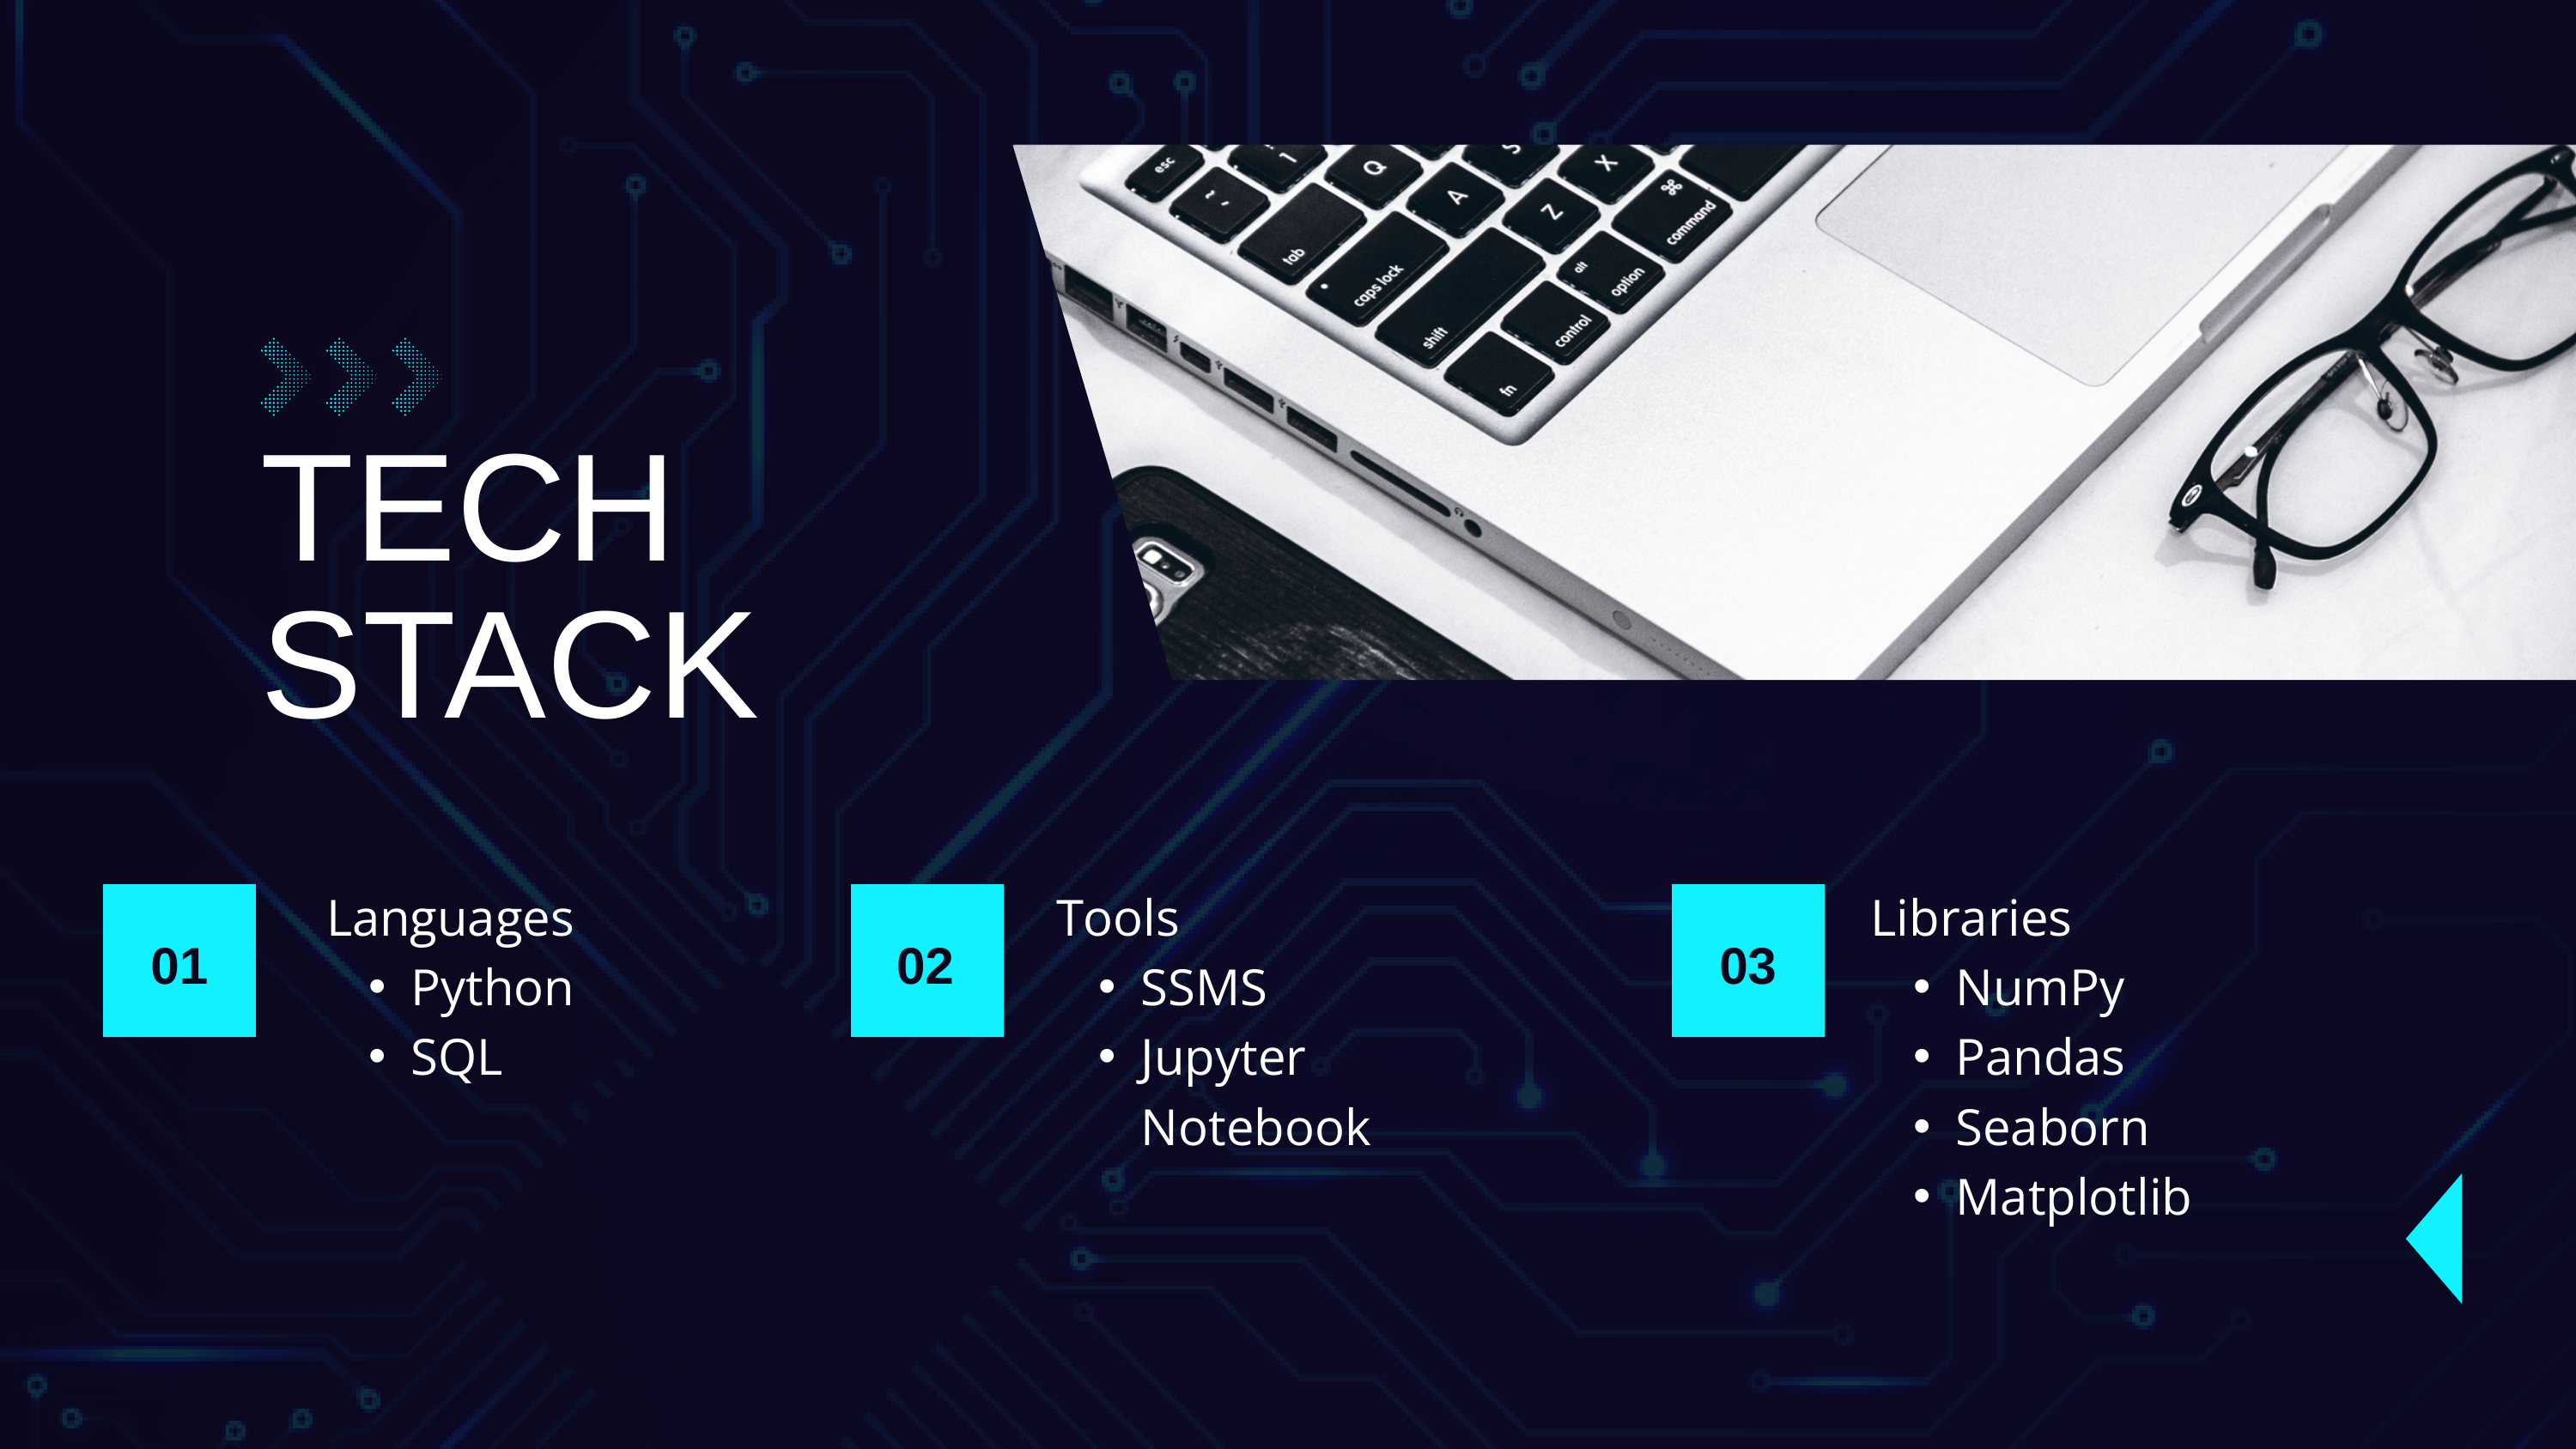

TECH STACK
Languages
Python
SQL
Tools
SSMS
Jupyter Notebook

Libraries
NumPy
Pandas
Seaborn
Matplotlib

01
02
03